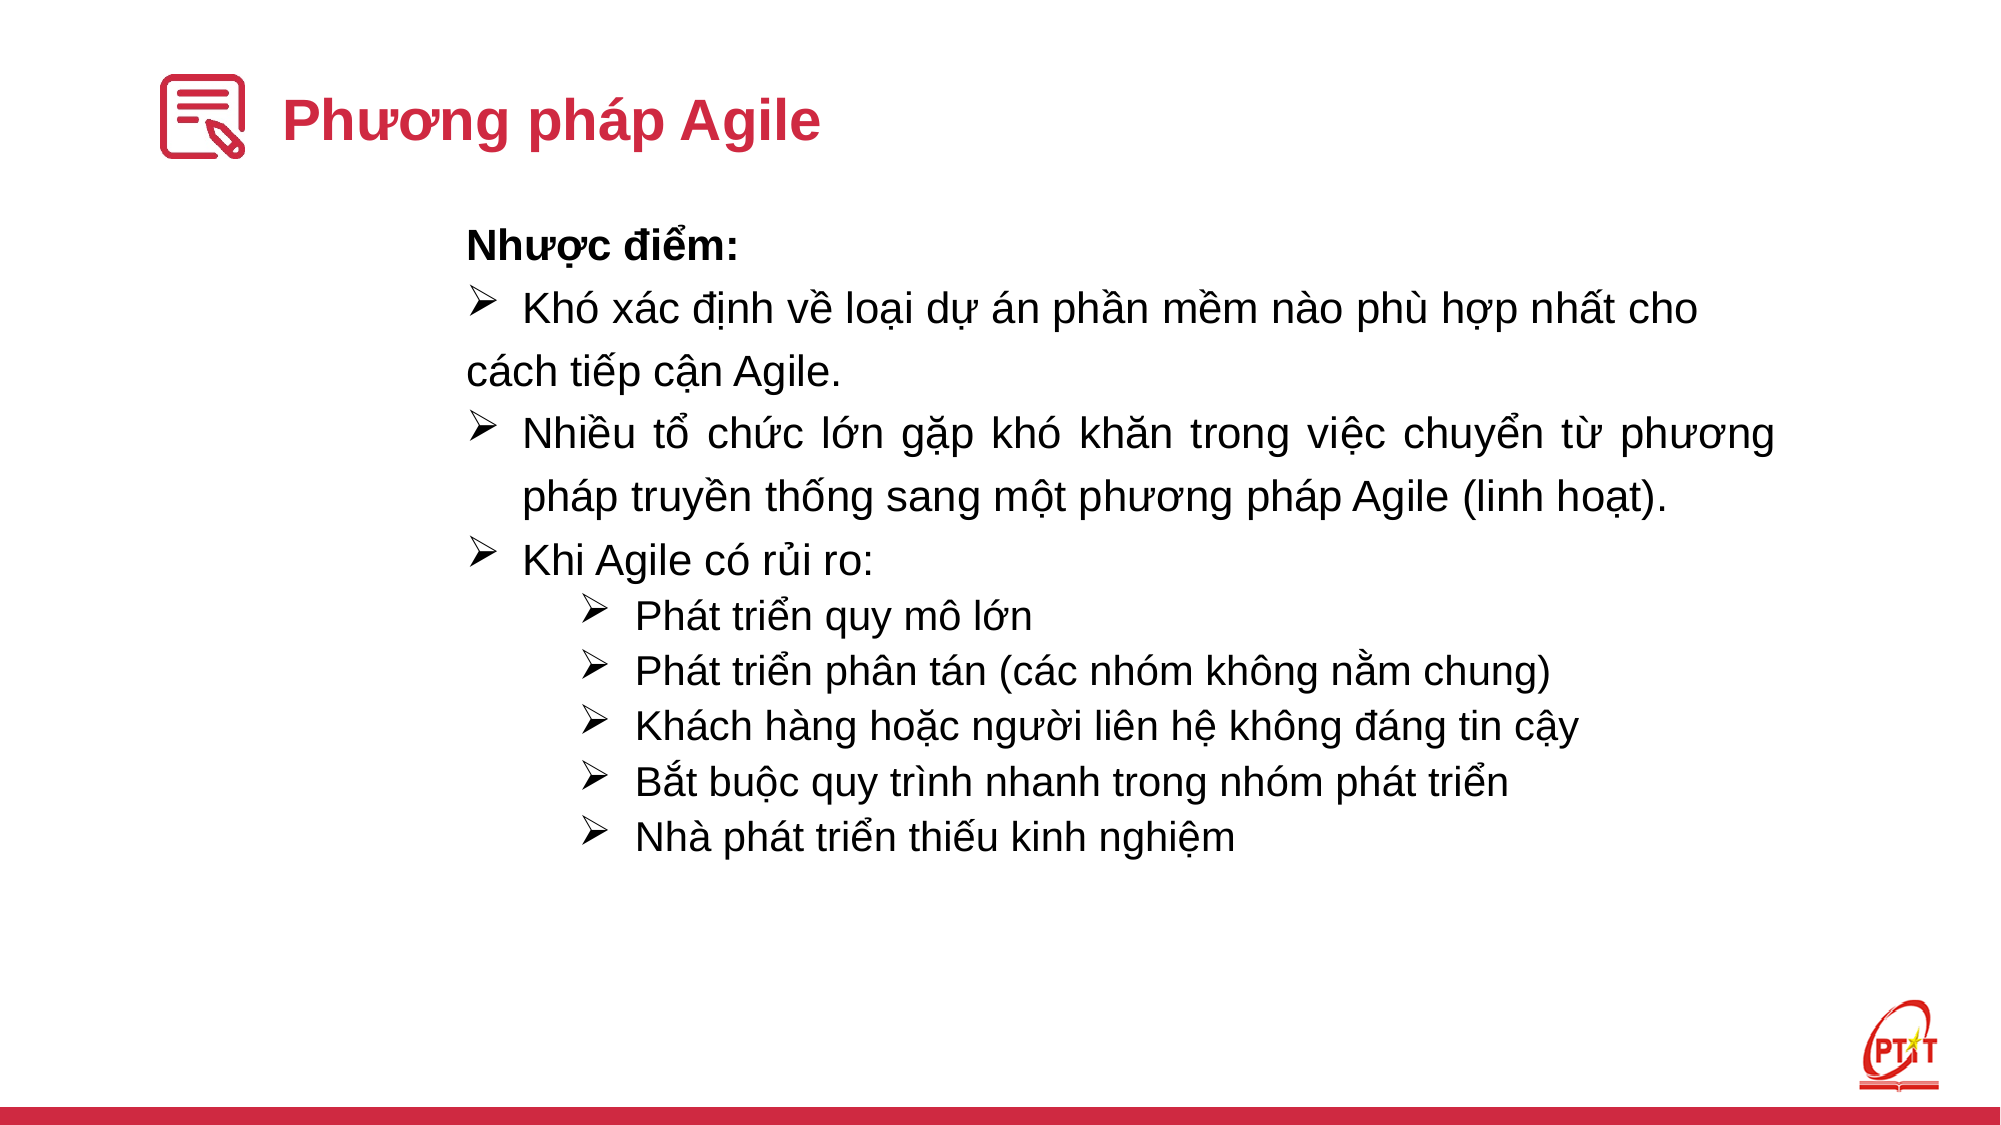

# Phương pháp Agile
Nhược điểm:
Khó xác định về loại dự án phần mềm nào phù hợp nhất cho
cách tiếp cận Agile.
Nhiều tổ chức lớn gặp khó khăn trong việc chuyển từ phương pháp truyền thống sang một phương pháp Agile (linh hoạt).
Khi Agile có rủi ro:
Phát triển quy mô lớn
Phát triển phân tán (các nhóm không nằm chung)
Khách hàng hoặc người liên hệ không đáng tin cậy
Bắt buộc quy trình nhanh trong nhóm phát triển
Nhà phát triển thiếu kinh nghiệm